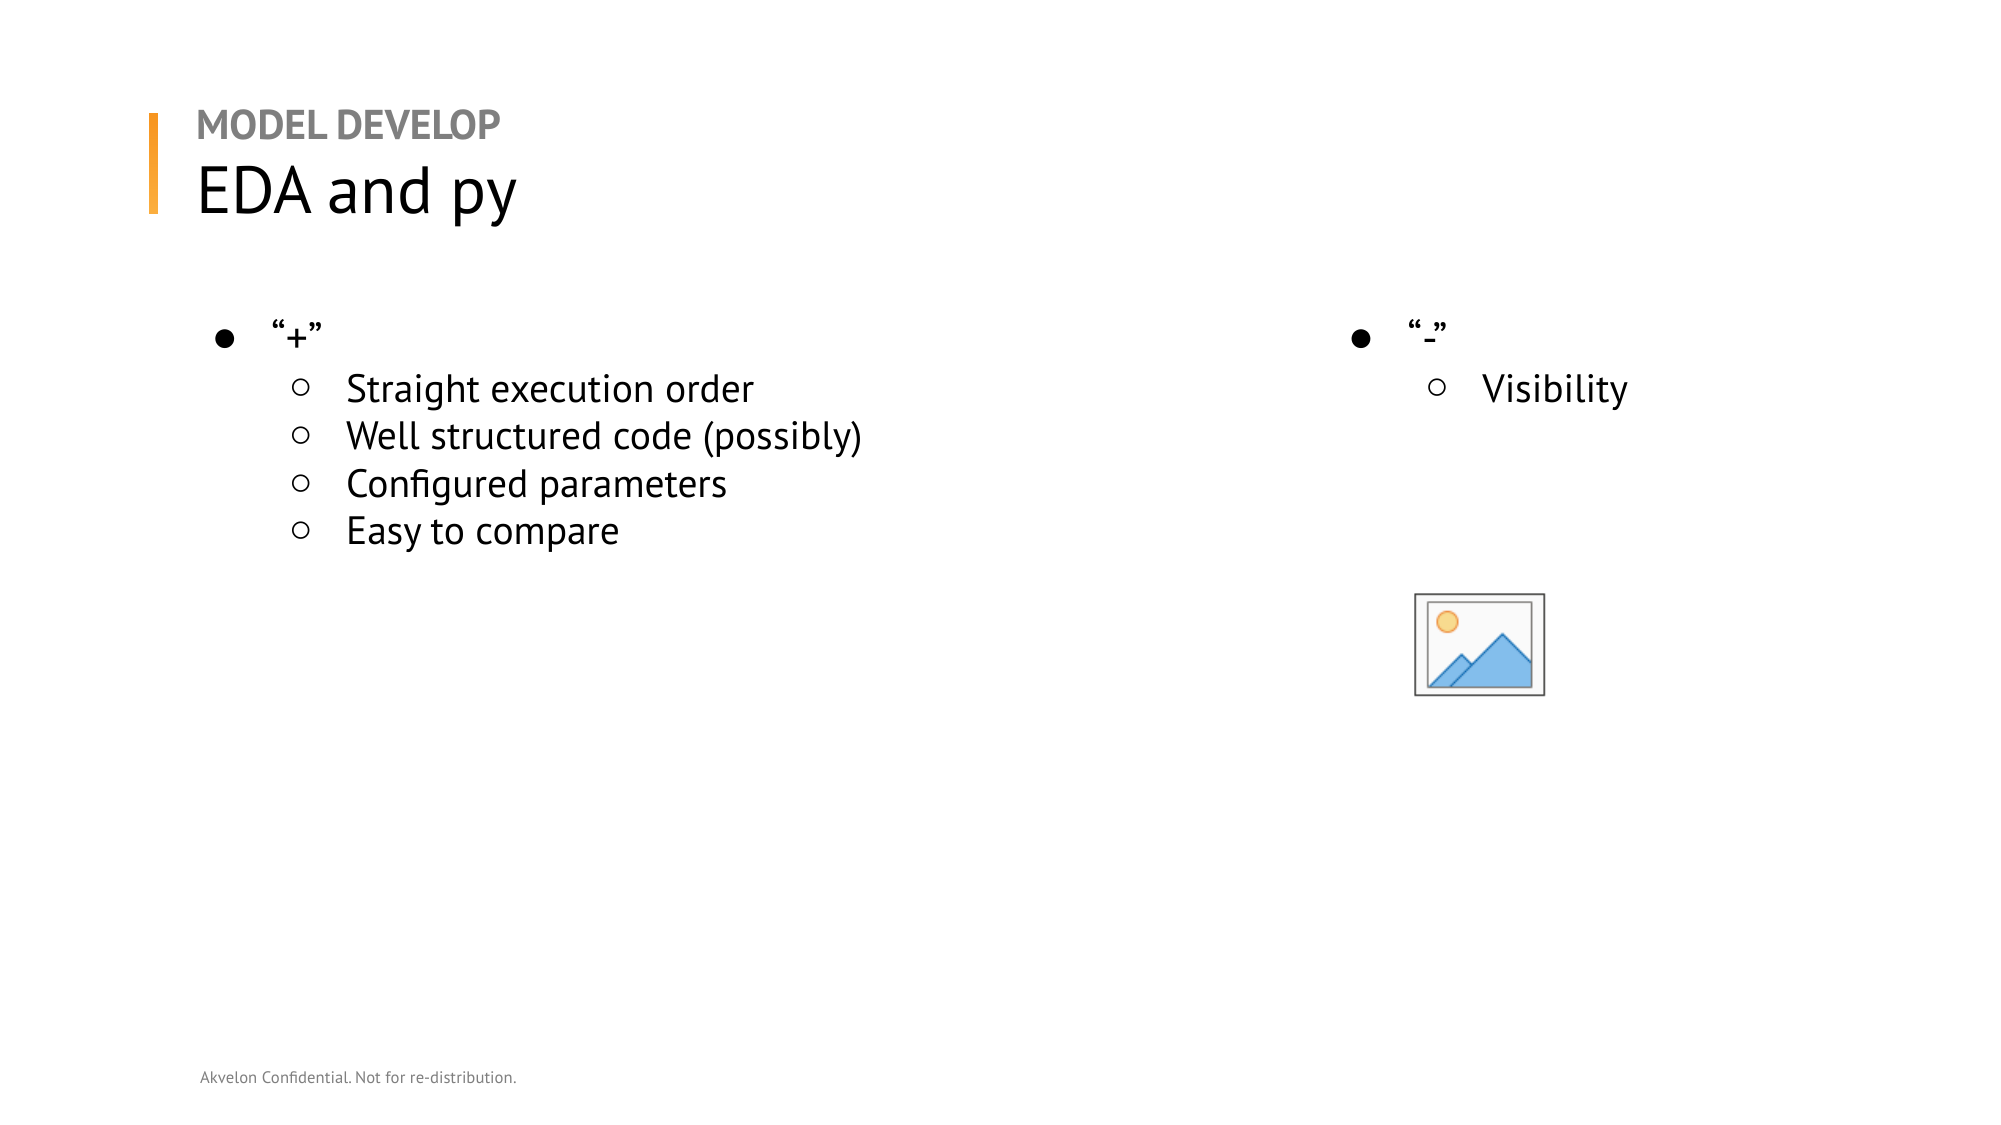

Model develop
# EDA and py
“-”
Visibility

“+”
Straight execution order
Well structured code (possibly)
Configured parameters
Easy to compare